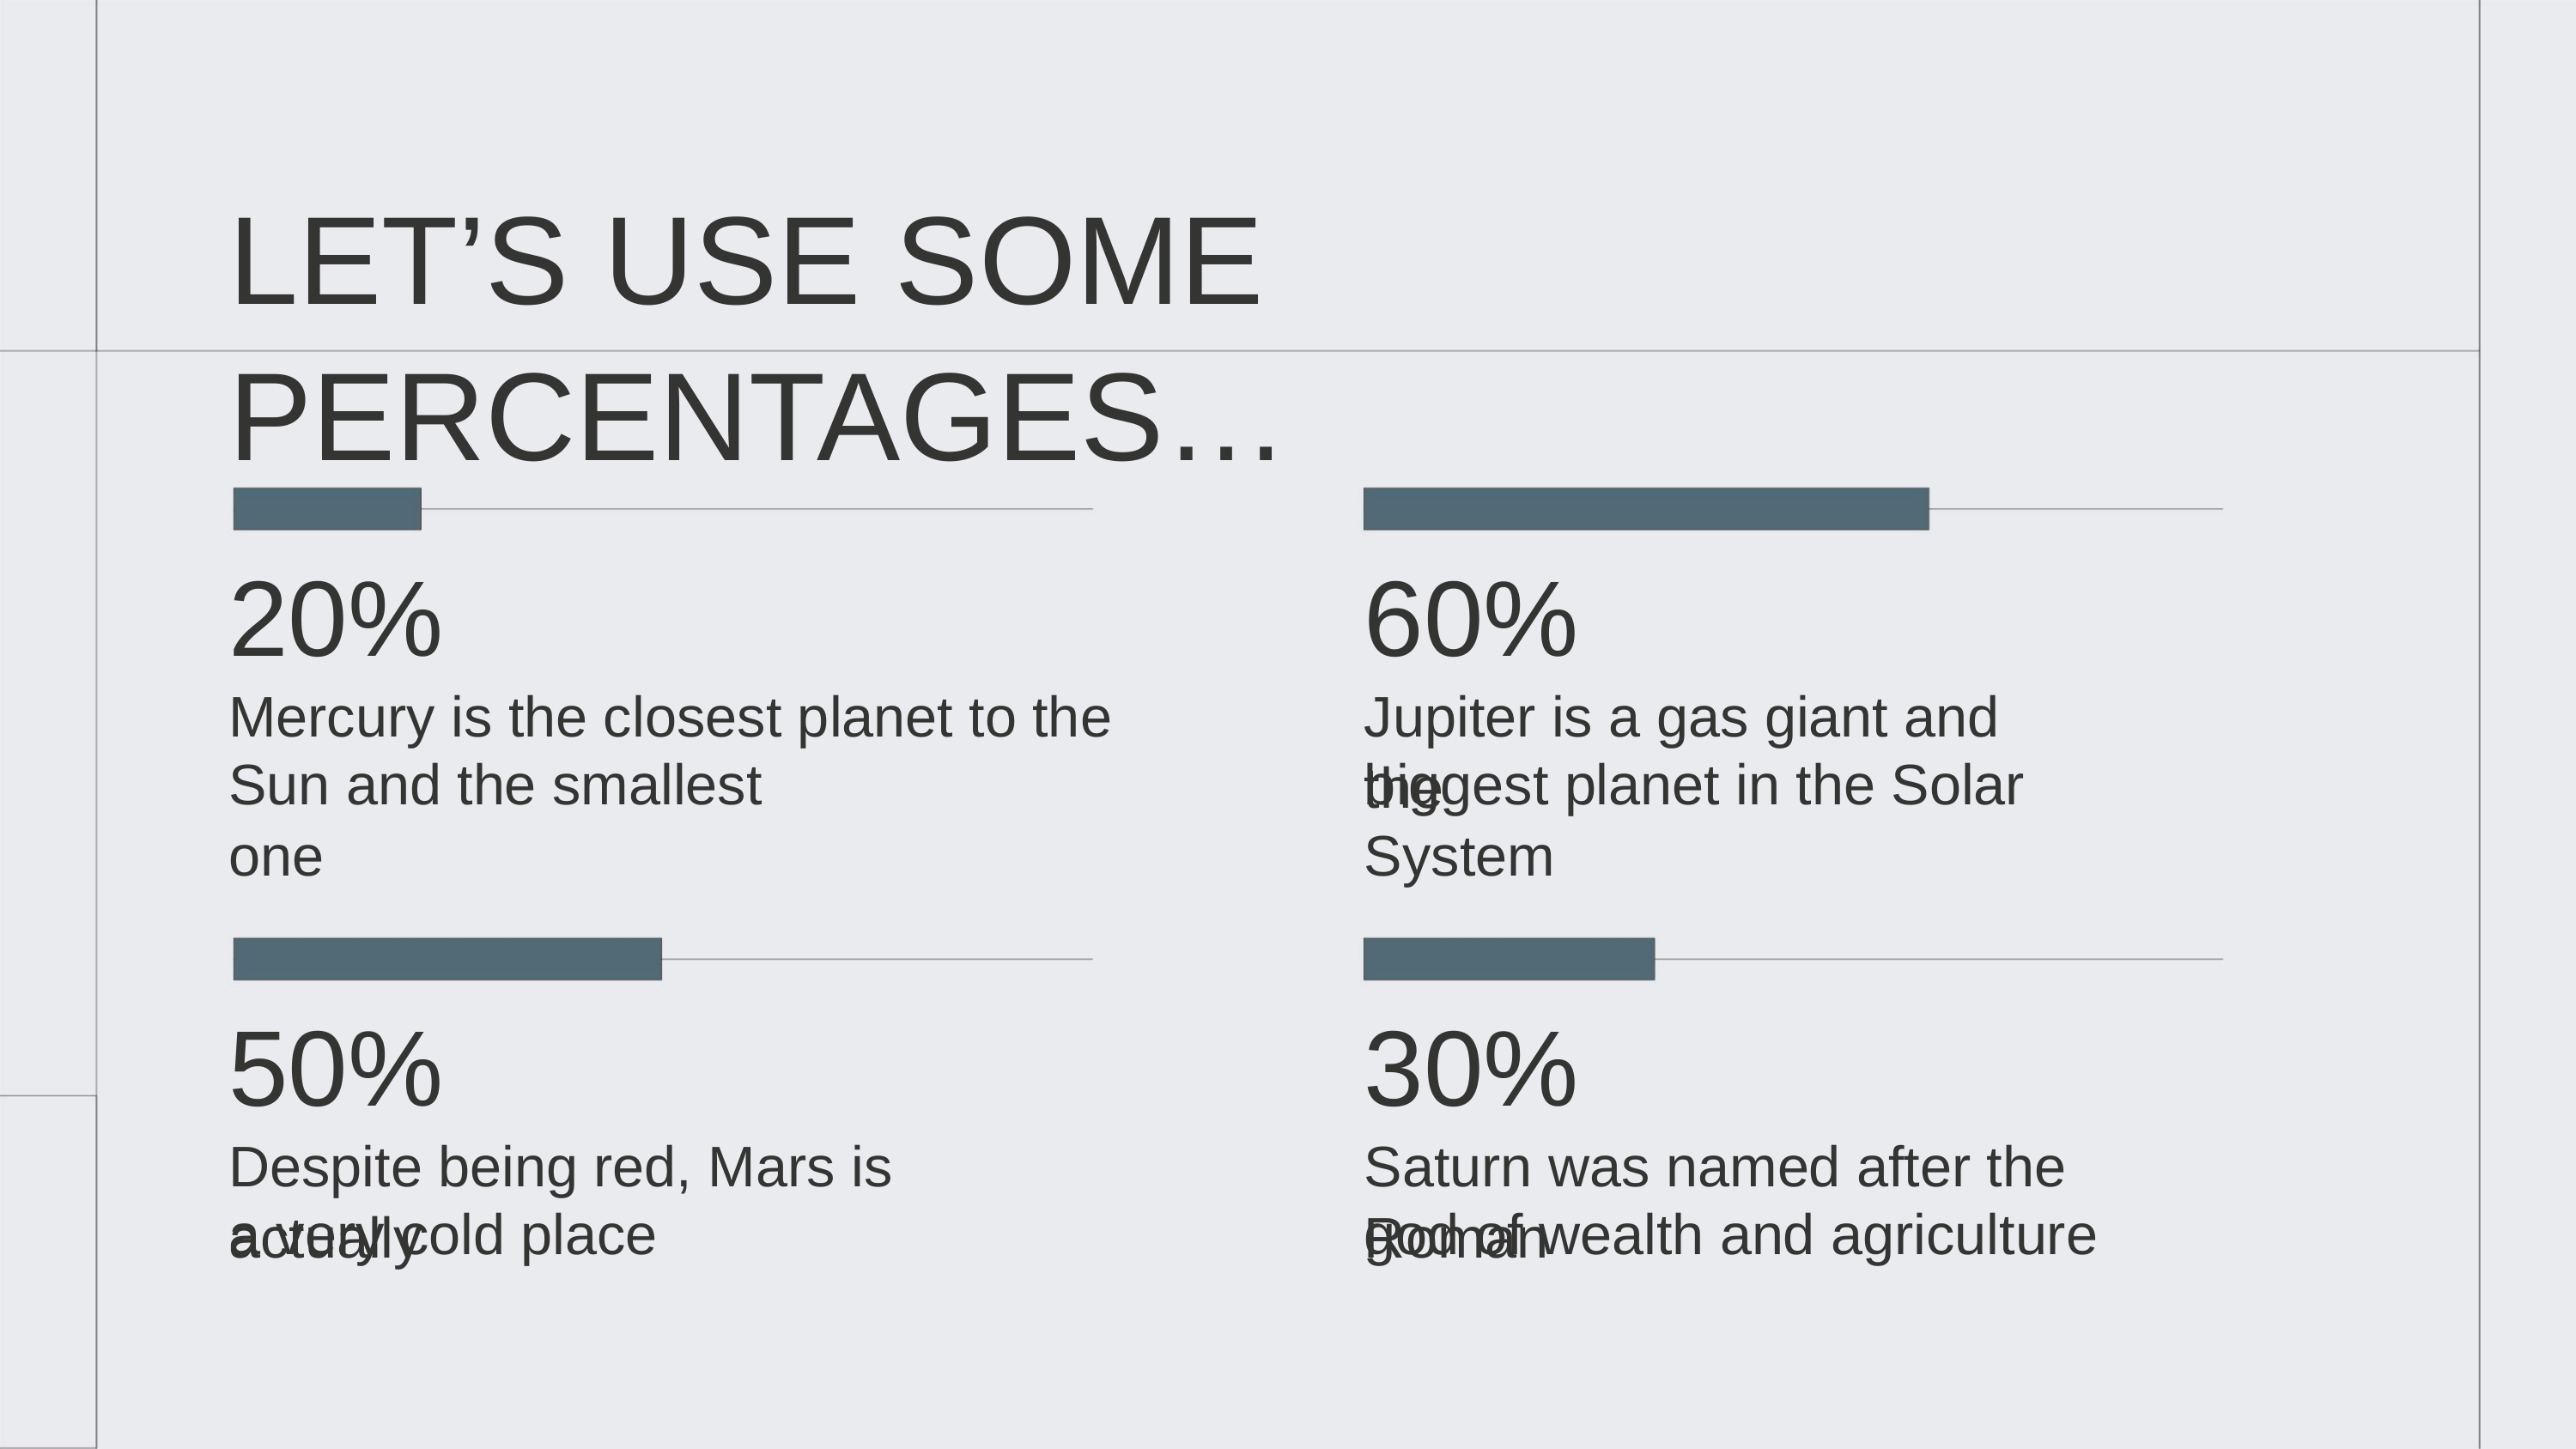

LET’S USE SOME PERCENTAGES…
20%
Mercury is the closest planet to the
60%
Jupiter is a gas giant and the
Sun and the smallest one
biggest planet in the Solar System
50%
Despite being red, Mars is actually
30%
Saturn was named after the Roman
a very cold place
god of wealth and agriculture